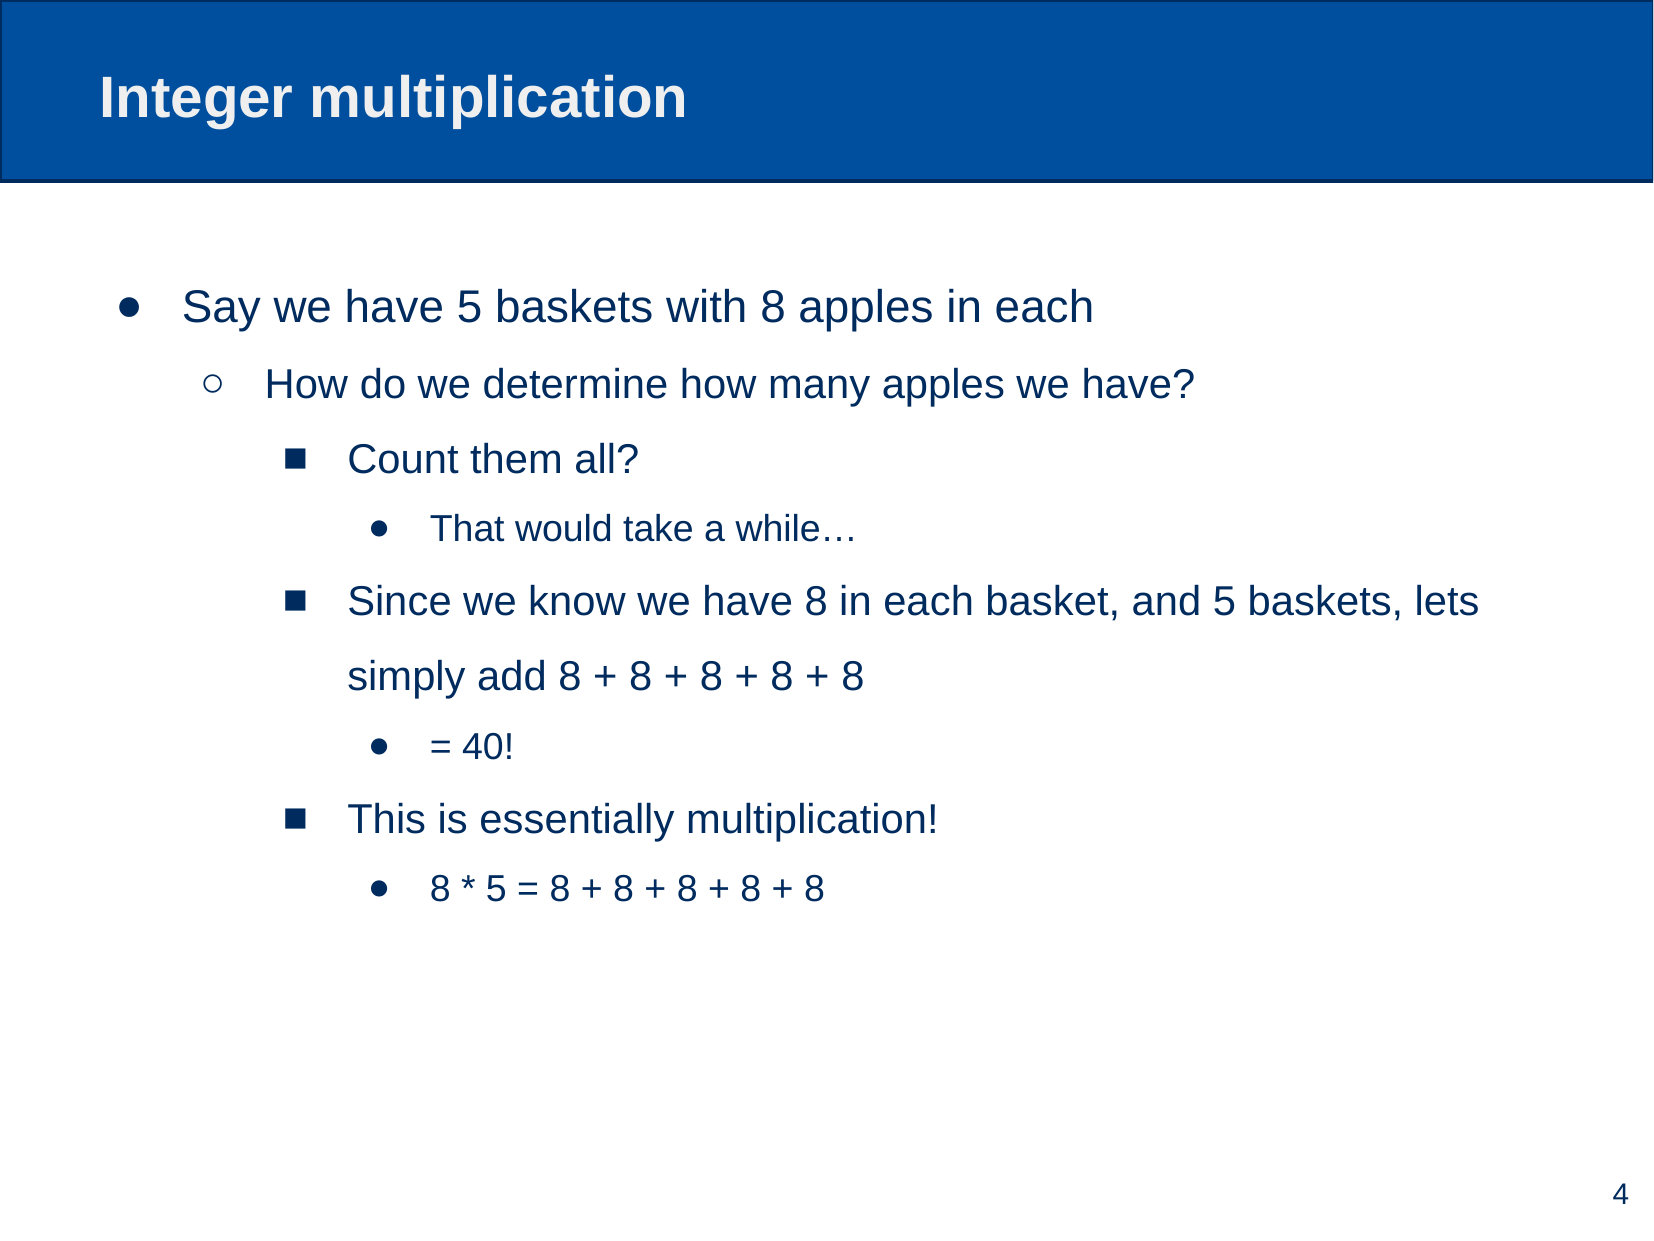

# Integer multiplication
Say we have 5 baskets with 8 apples in each
How do we determine how many apples we have?
Count them all?
That would take a while…
Since we know we have 8 in each basket, and 5 baskets, lets simply add 8 + 8 + 8 + 8 + 8
= 40!
This is essentially multiplication!
8 * 5 = 8 + 8 + 8 + 8 + 8
4